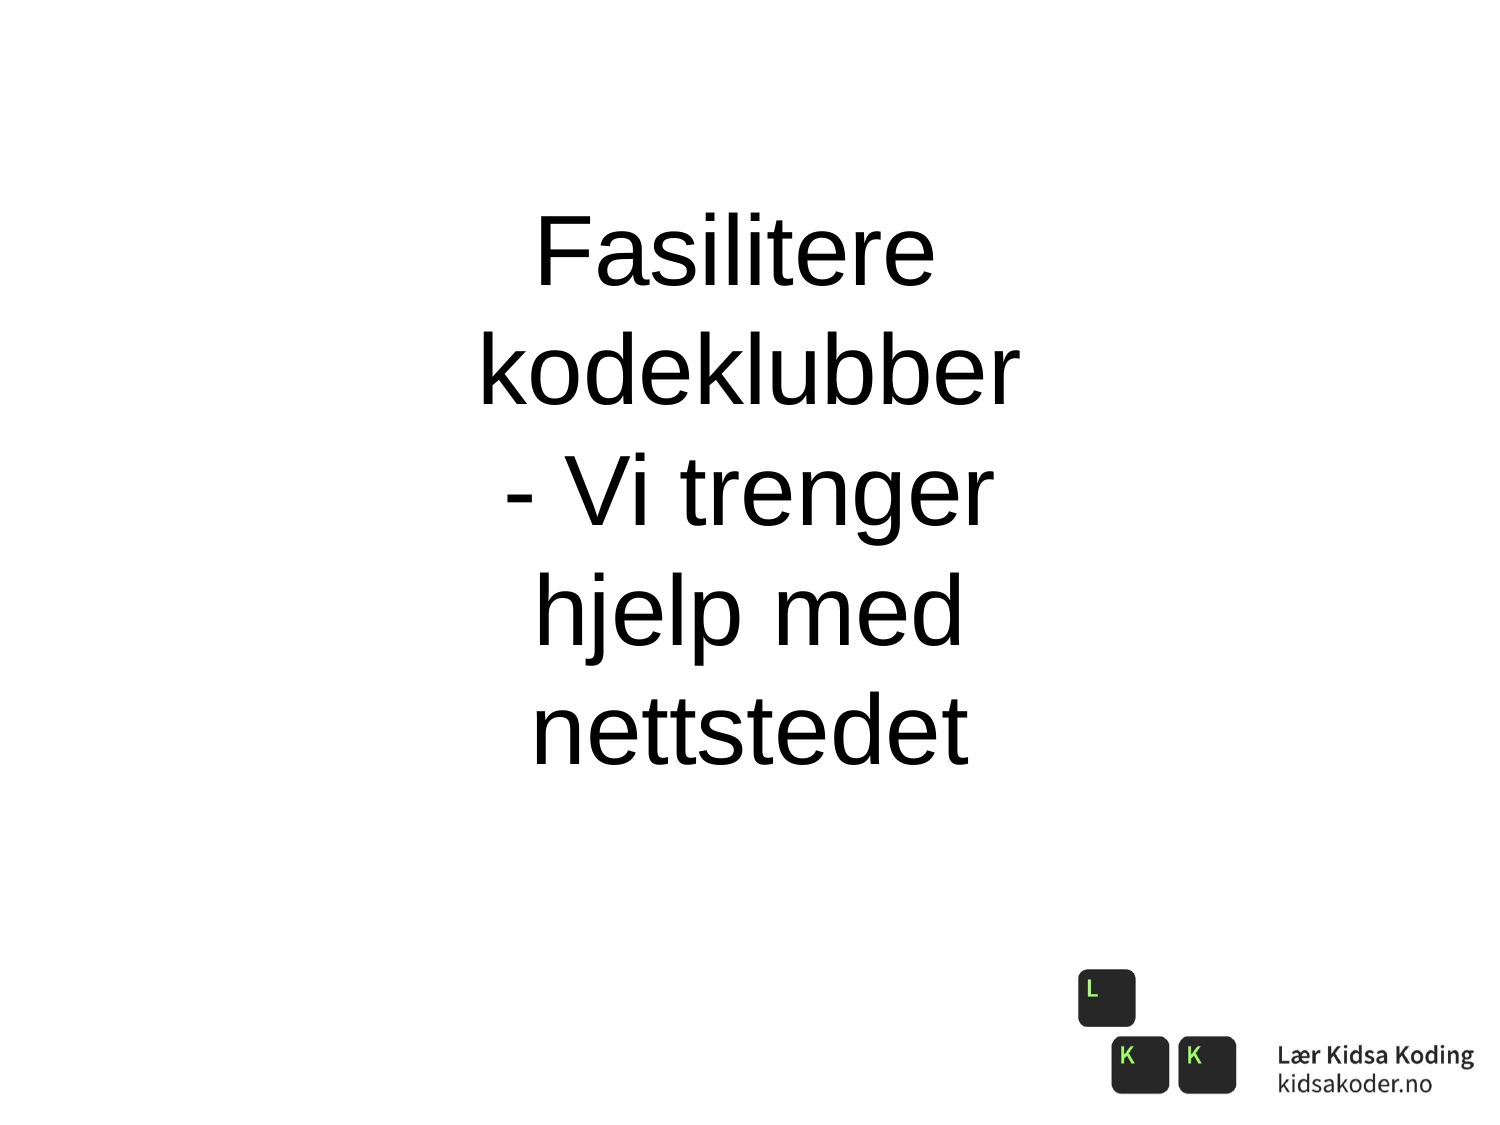

Fasilitere
kodeklubber
- Vi trenger hjelp med nettstedet